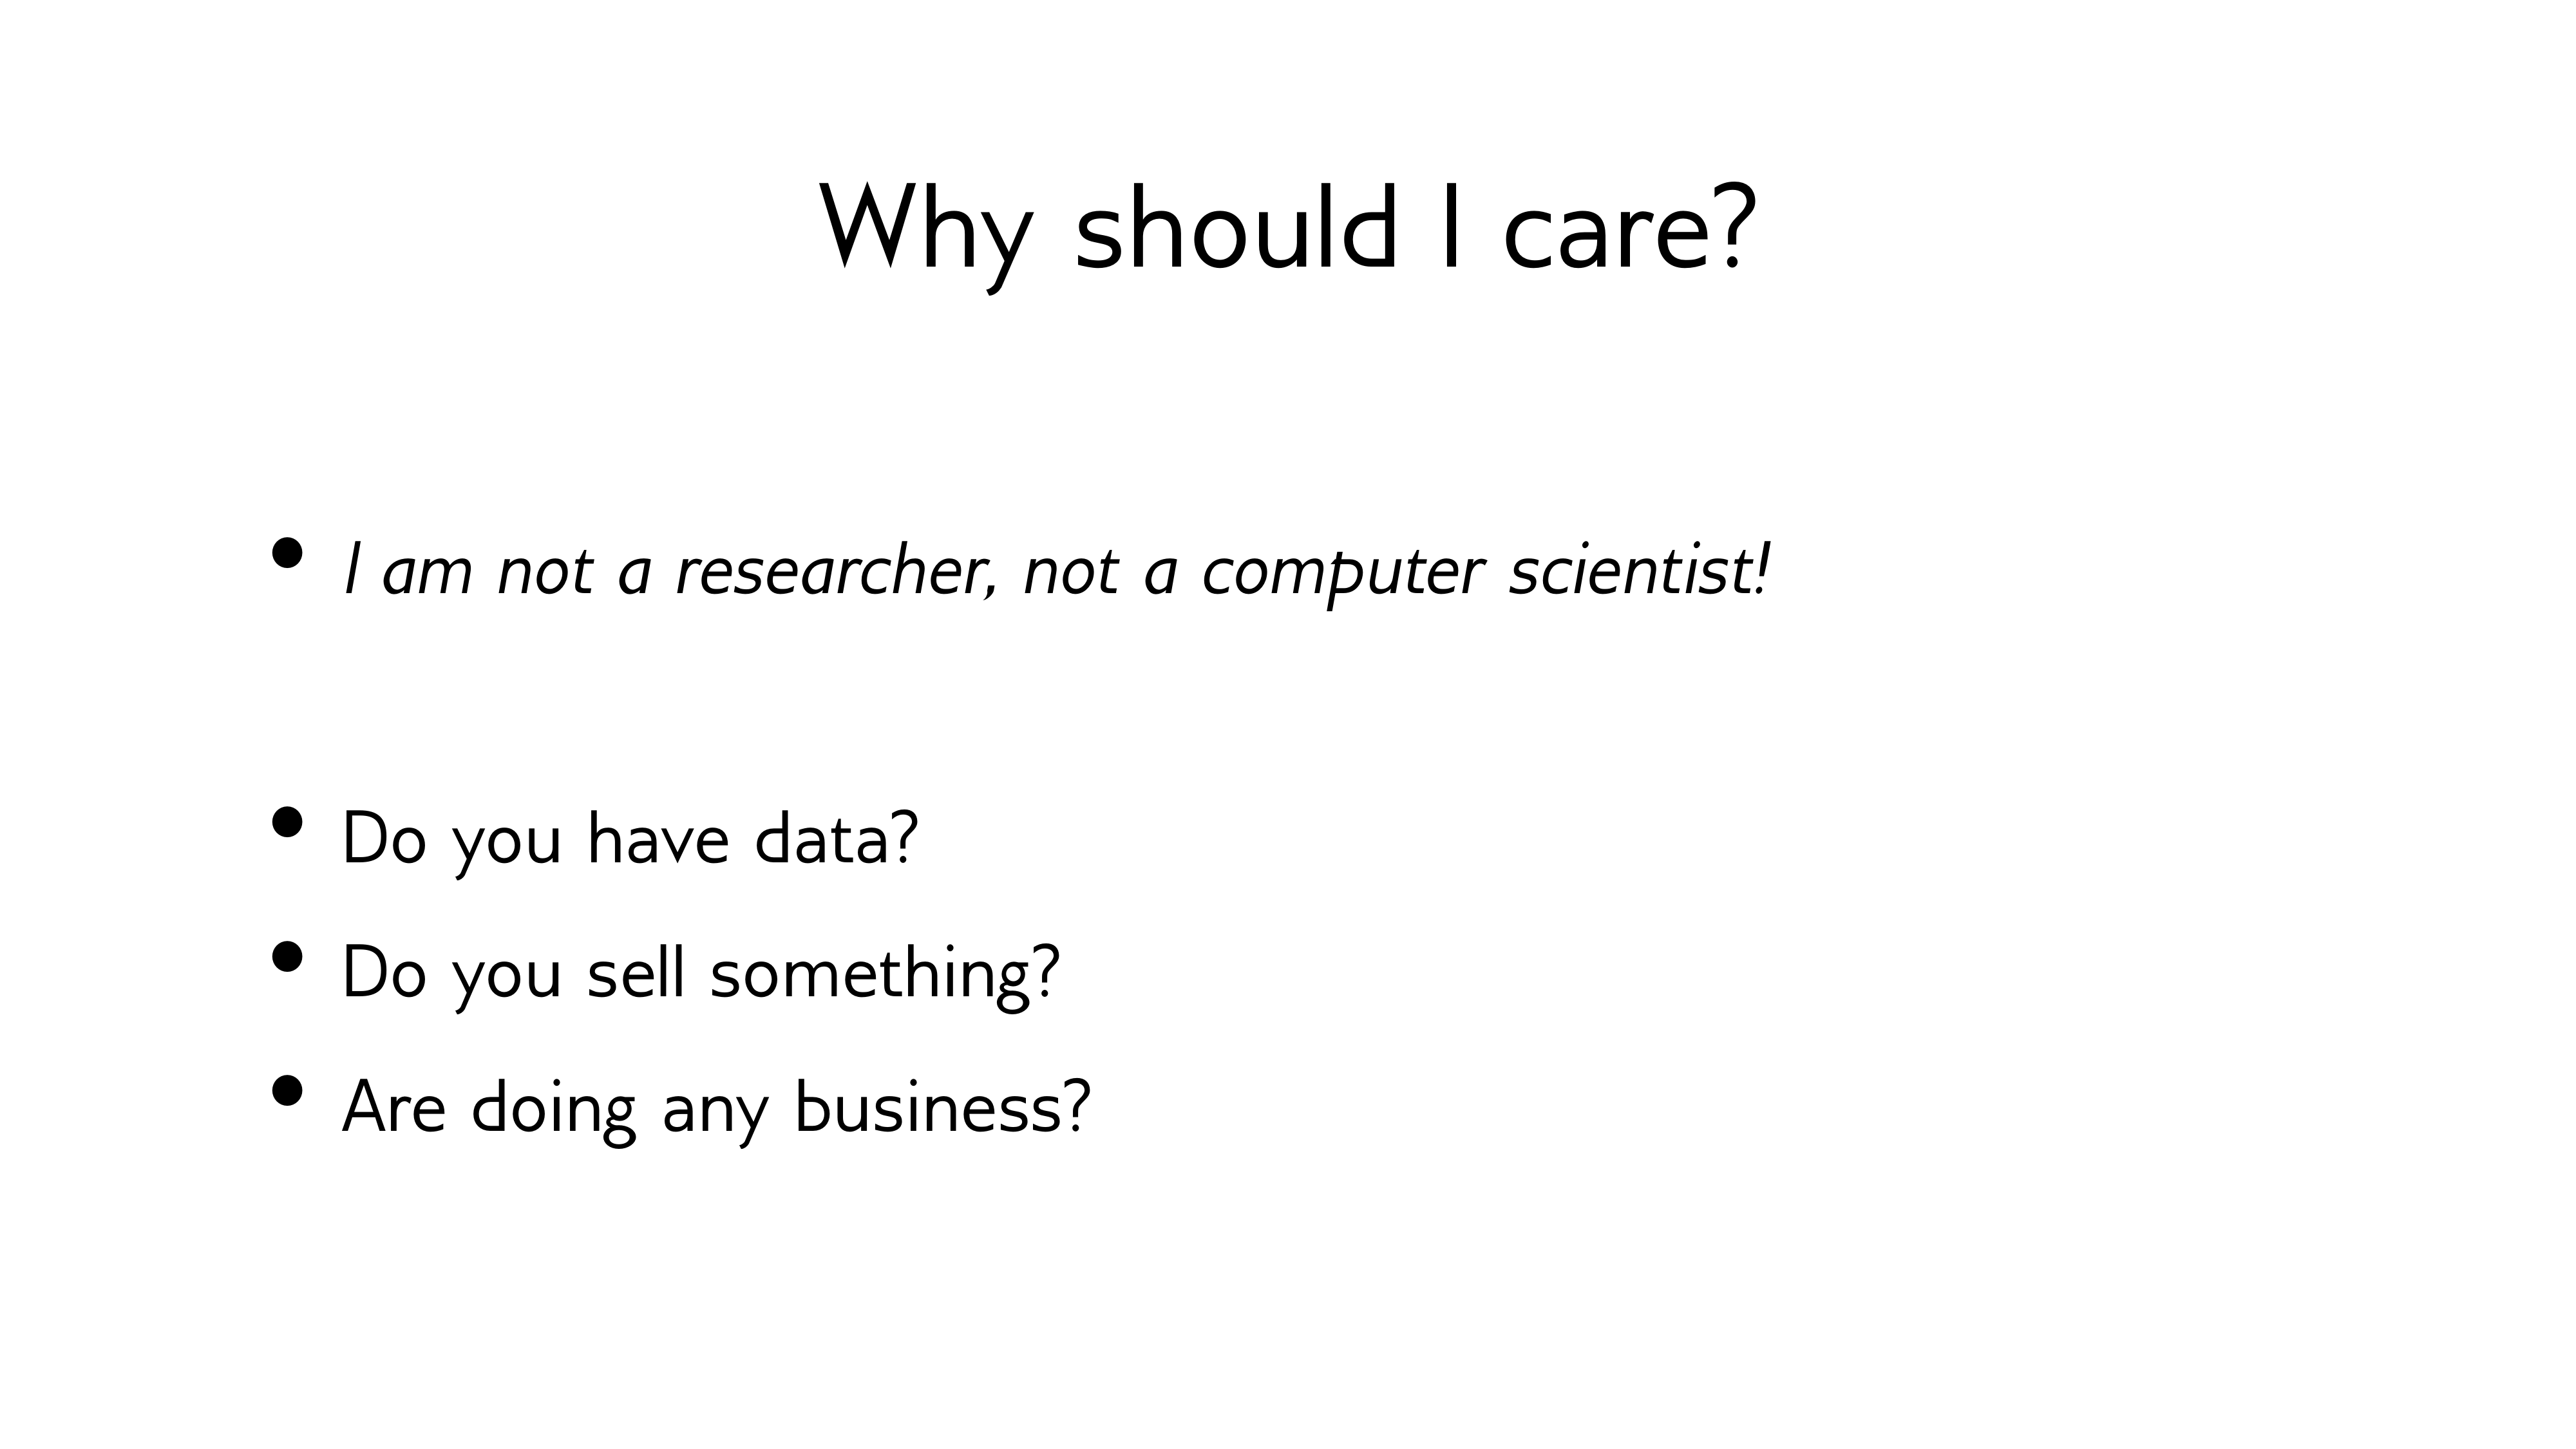

# Why should I care?
I am not a researcher, not a computer scientist!

Do you have data?
Do you sell something?
Are doing any business?